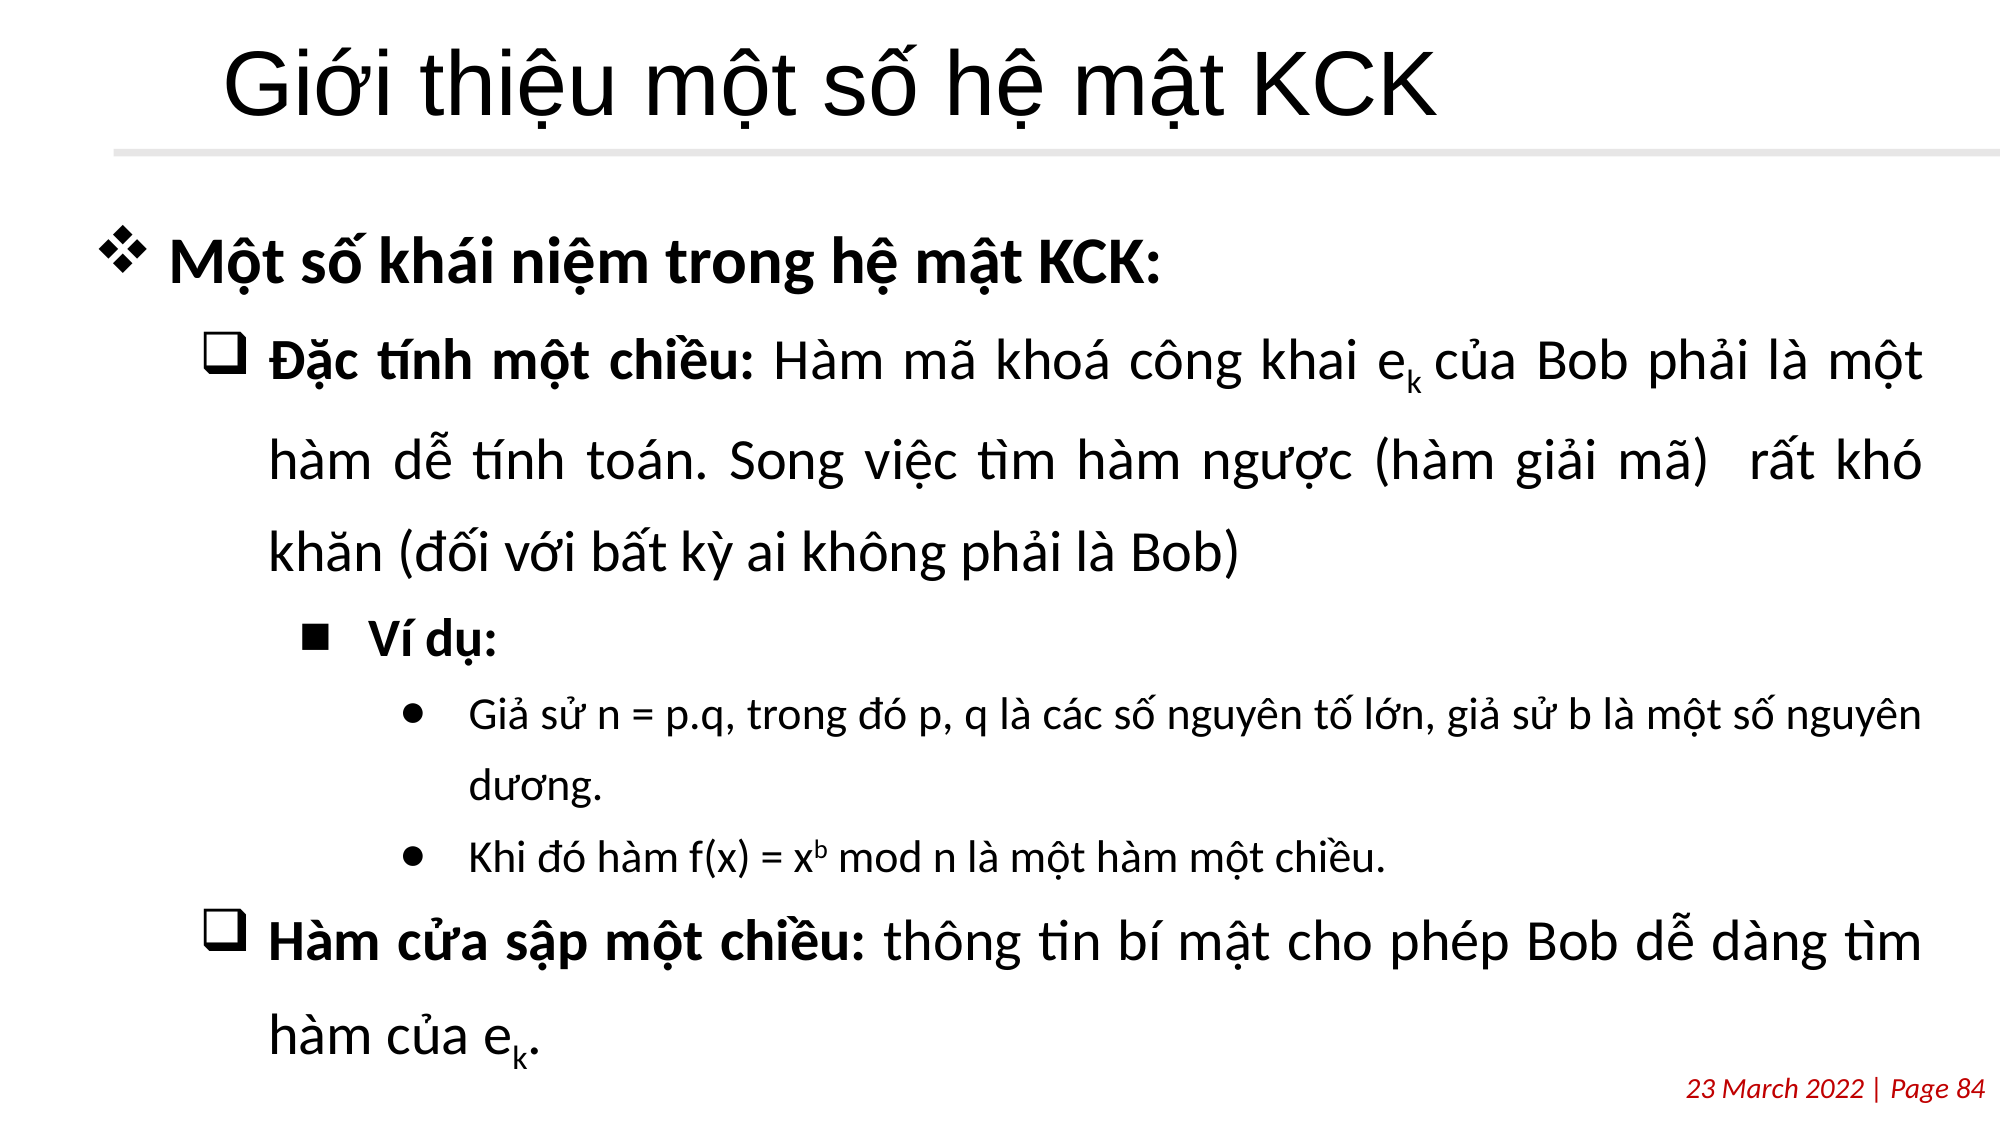

# Giới thiệu một số hệ mật KCK
Một số khái niệm trong hệ mật KCK:
Đặc tính một chiều: Hàm mã khoá công khai ek của Bob phải là một hàm dễ tính toán. Song việc tìm hàm ngược (hàm giải mã)  rất khó khăn (đối với bất kỳ ai không phải là Bob)
Ví dụ:
Giả sử n = p.q, trong đó p, q là các số nguyên tố lớn, giả sử b là một số nguyên dương.
Khi đó hàm f(x) = xb mod n là một hàm một chiều.
Hàm cửa sập một chiều: thông tin bí mật cho phép Bob dễ dàng tìm hàm của ek.